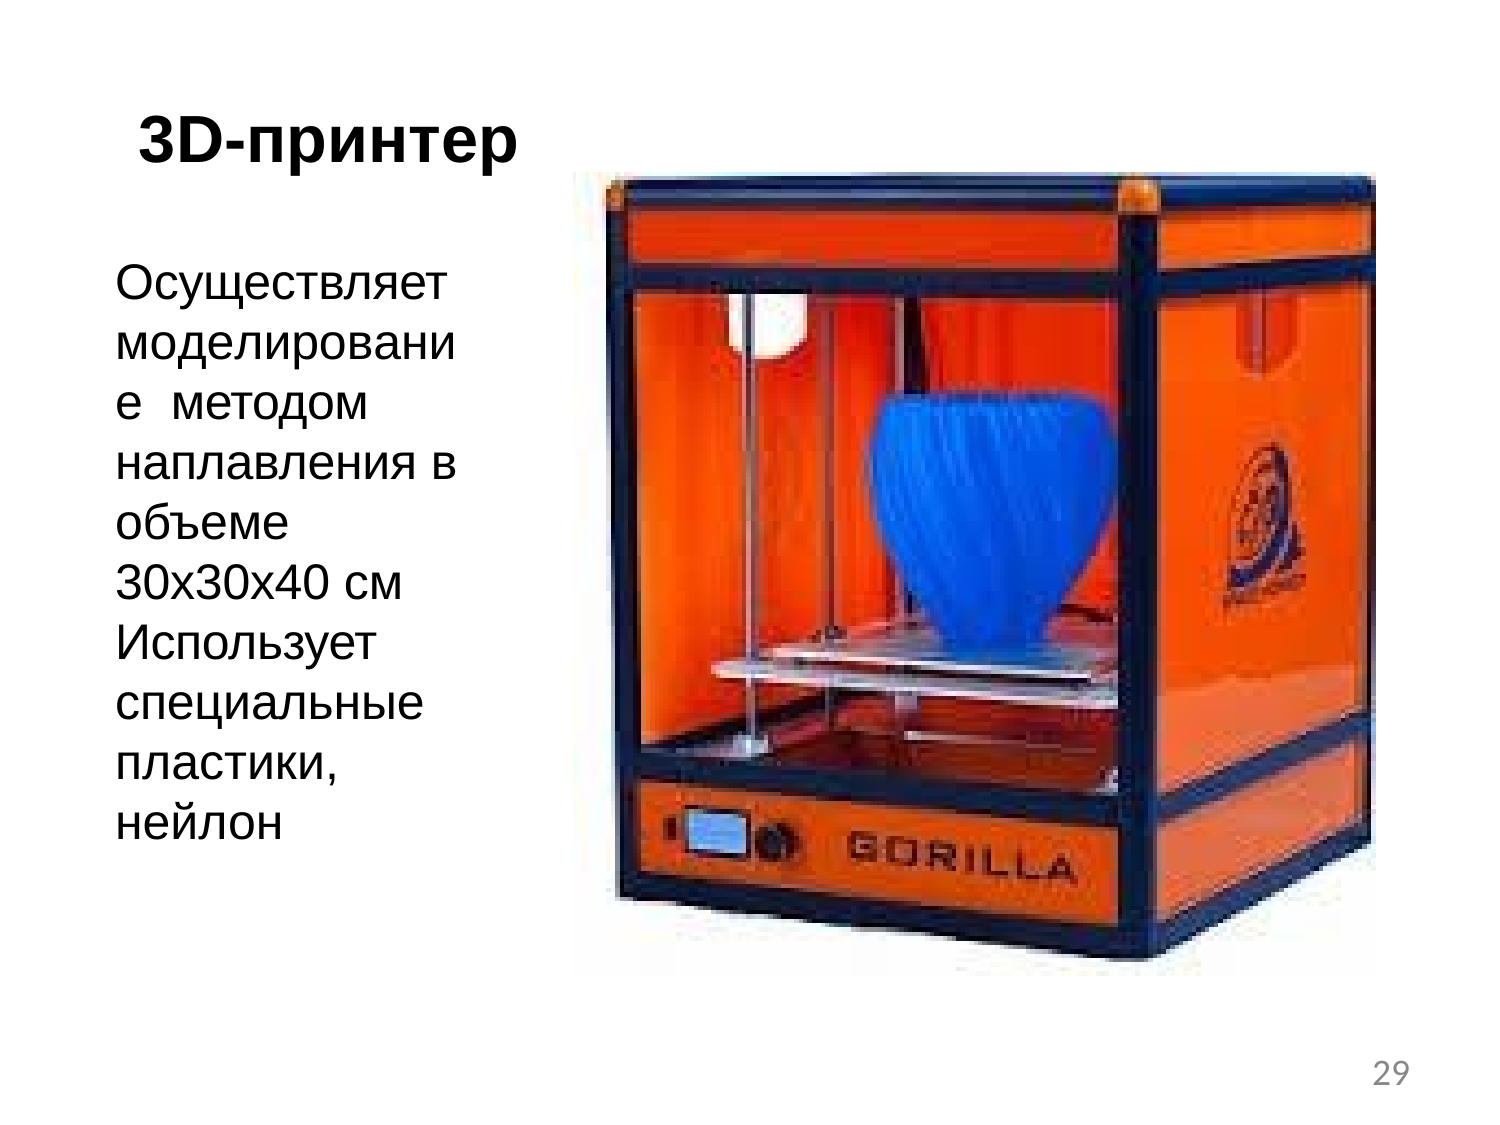

# 3D-принтер

Осуществляет  моделирование  методом  наплавления в  объеме  30х30х40 см  Использует  специальные  пластики,  нейлон
29